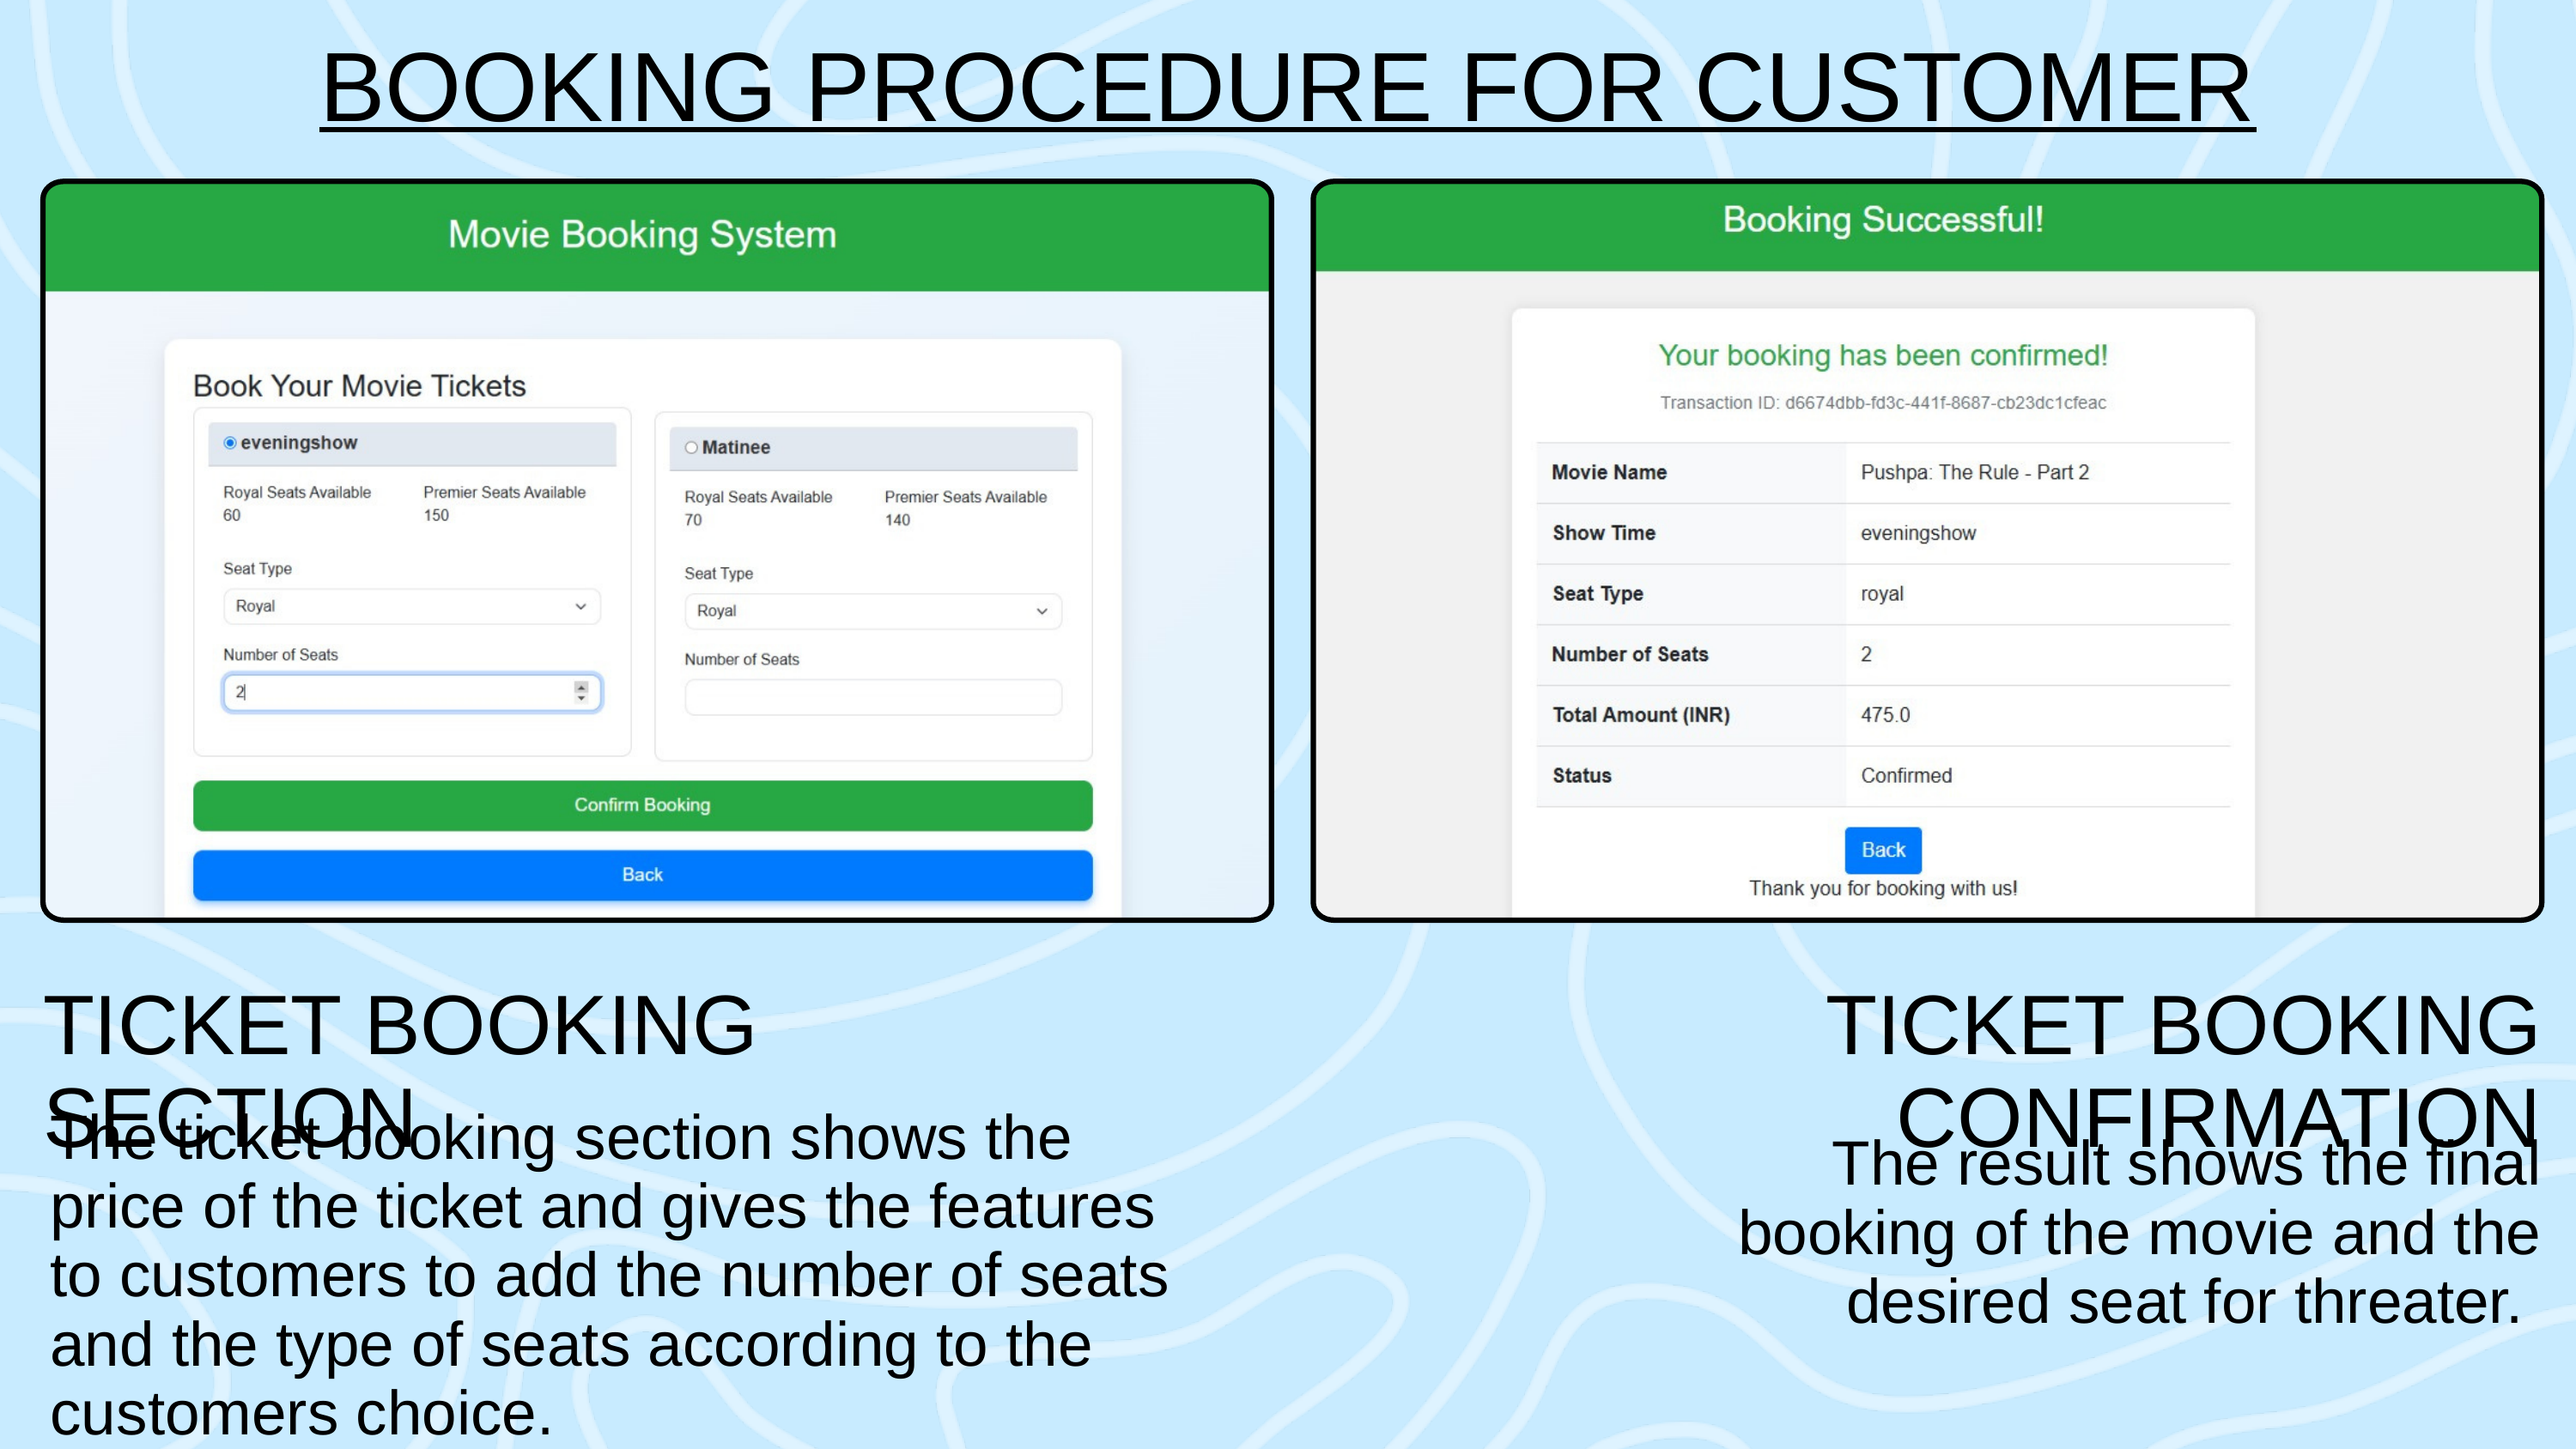

BOOKING PROCEDURE FOR CUSTOMER

TICKET BOOKING SECTION
TICKET BOOKING CONFIRMATION
The ticket booking section shows the price of the ticket and gives the features to customers to add the number of seats and the type of seats according to the customers choice.
The result shows the final booking of the movie and the desired seat for threater.